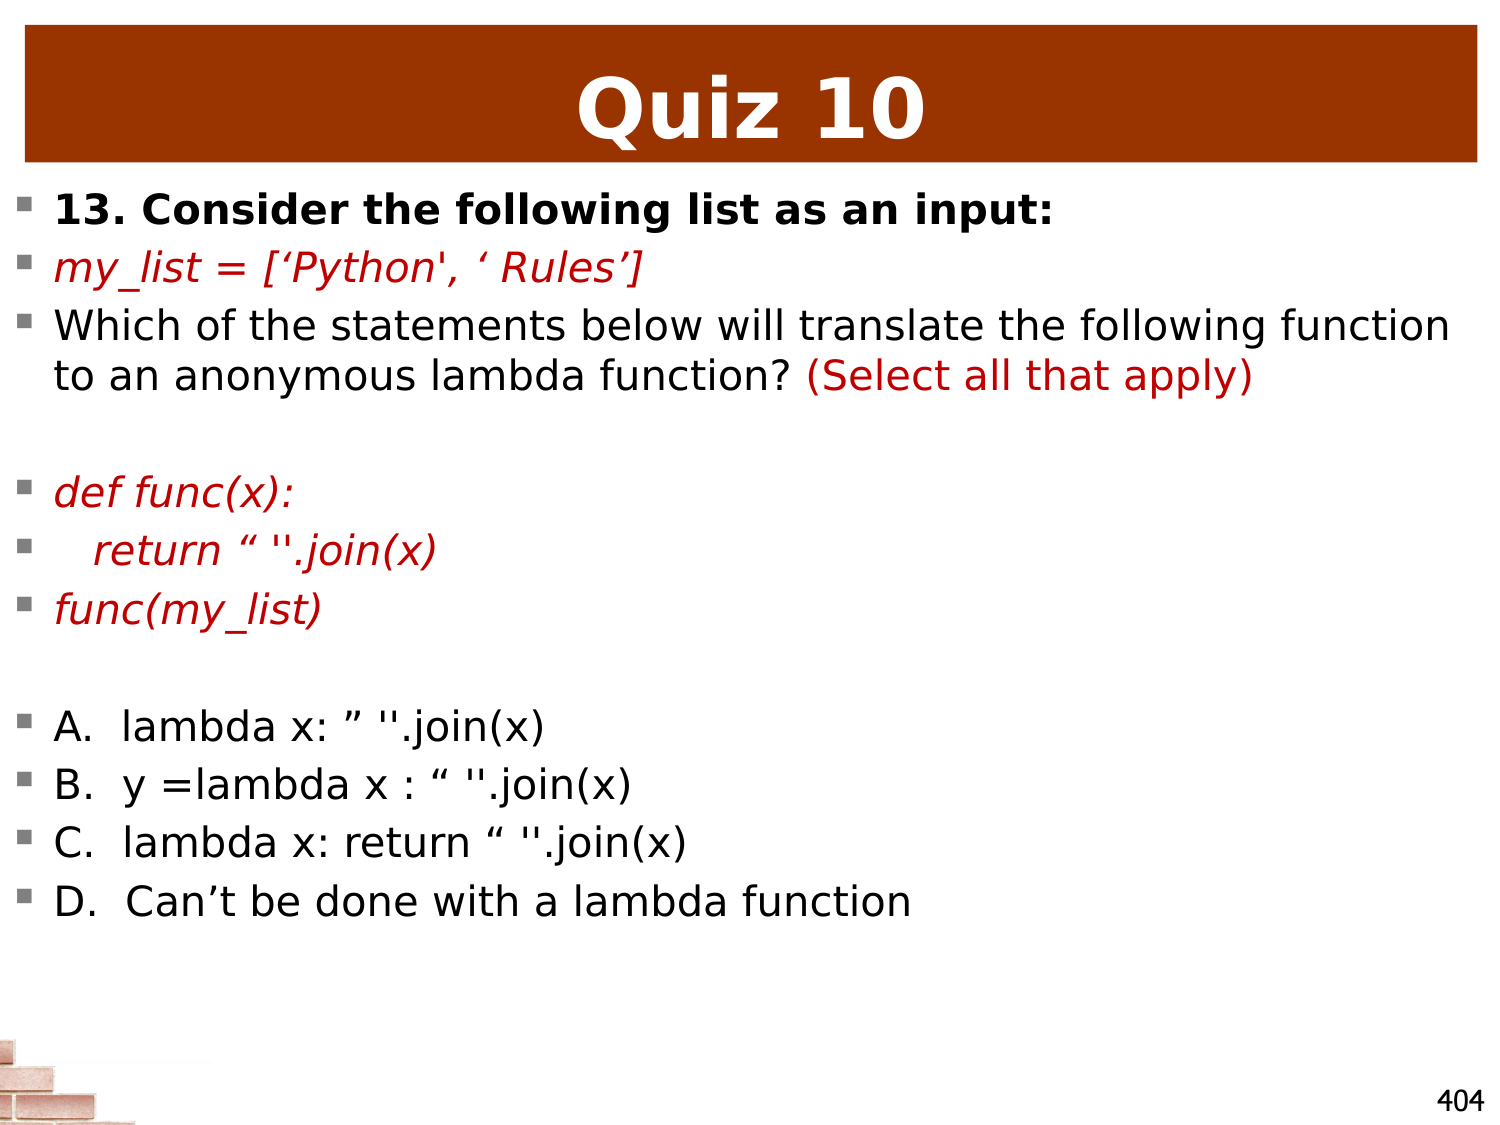

# Quiz 10
13. Consider the following list as an input:
my_list = [‘Python', ‘ Rules’]
Which of the statements below will translate the following function to an anonymous lambda function? (Select all that apply)

def func(x):
   return “ ''.join(x)
func(my_list)

A.  lambda x: ” ''.join(x)
B.  y =lambda x : “ ''.join(x)
C.  lambda x: return “ ''.join(x)
D.  Can’t be done with a lambda function

404